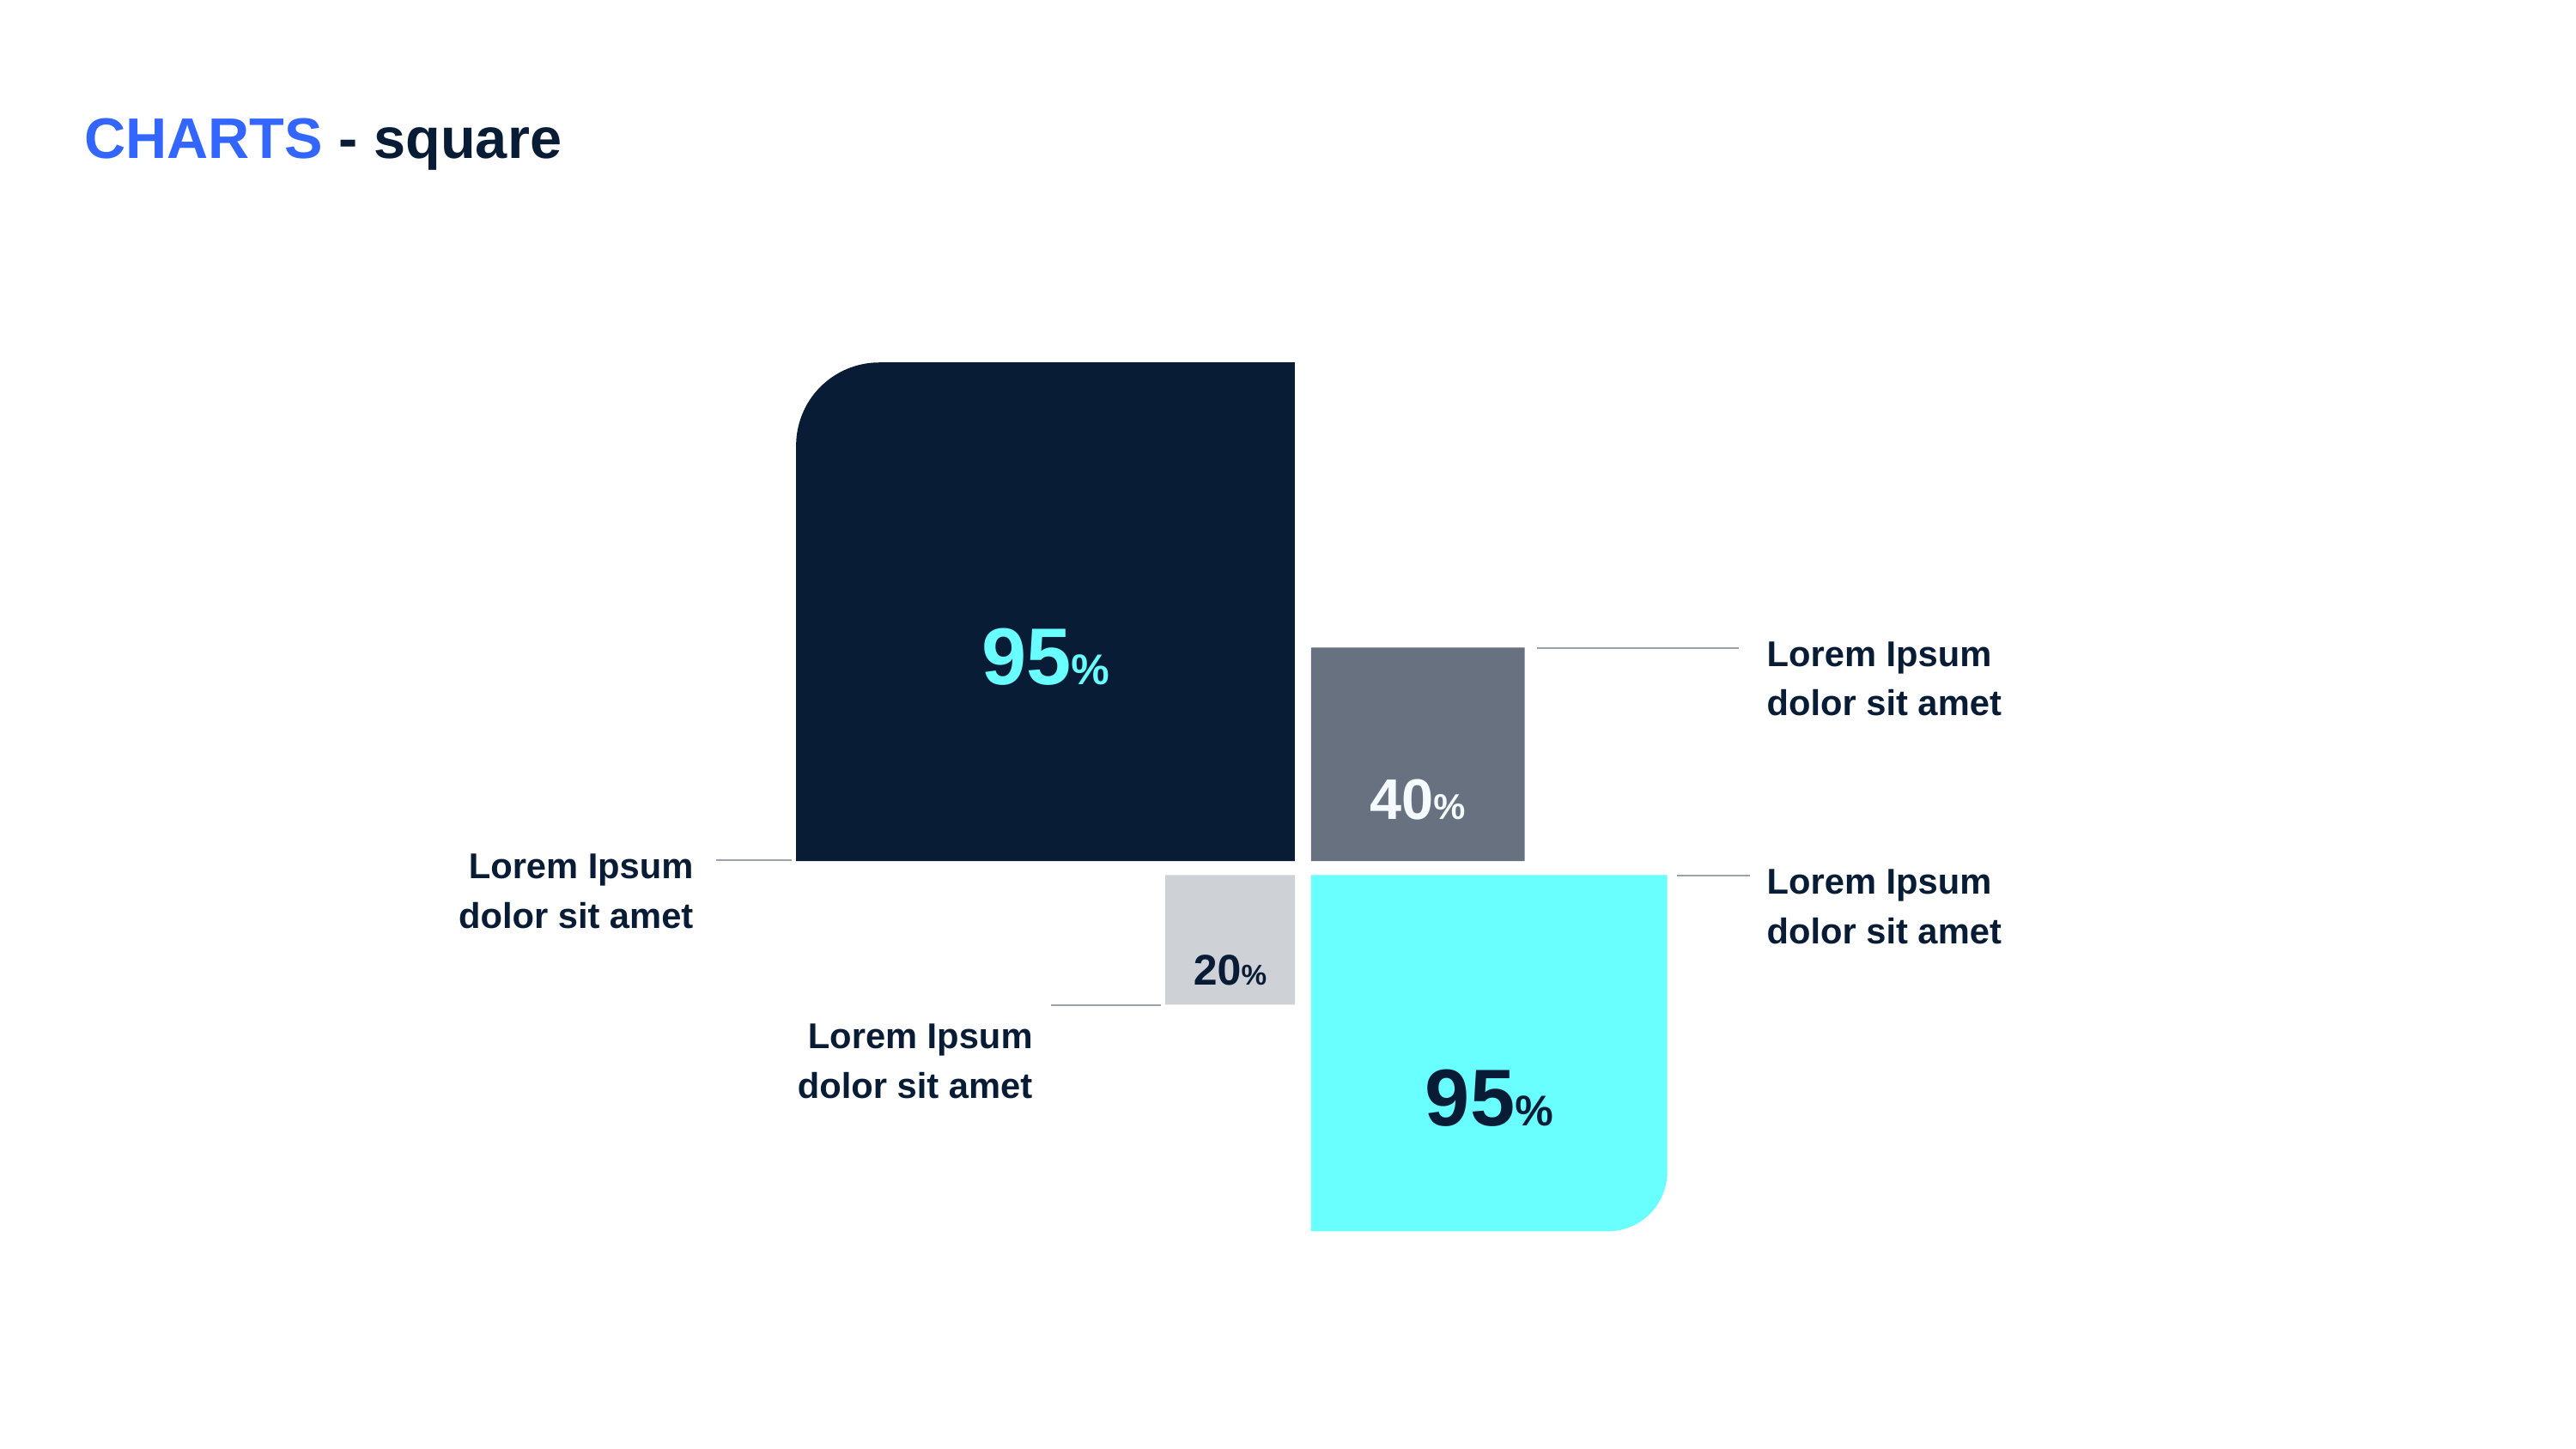

CHARTS - square

95%
Lorem Ipsum dolor sit amet

40%
Lorem Ipsum dolor sit amet
Lorem Ipsum dolor sit amet

20%
95%
Lorem Ipsum dolor sit amet